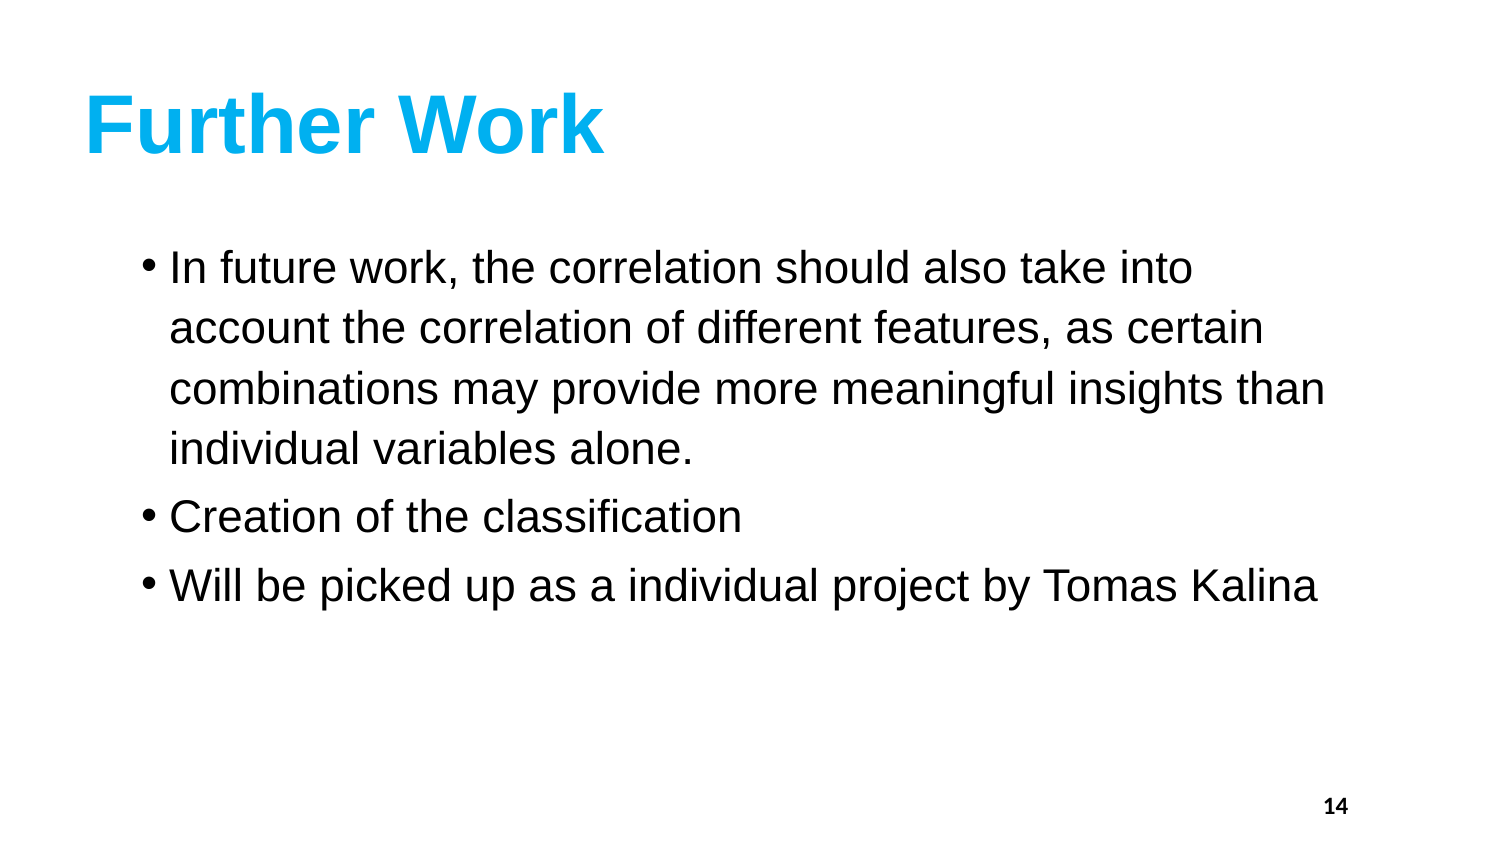

# Further Work
In future work, the correlation should also take into account the correlation of different features, as certain combinations may provide more meaningful insights than individual variables alone.
Creation of the classification
Will be picked up as a individual project by Tomas Kalina
14